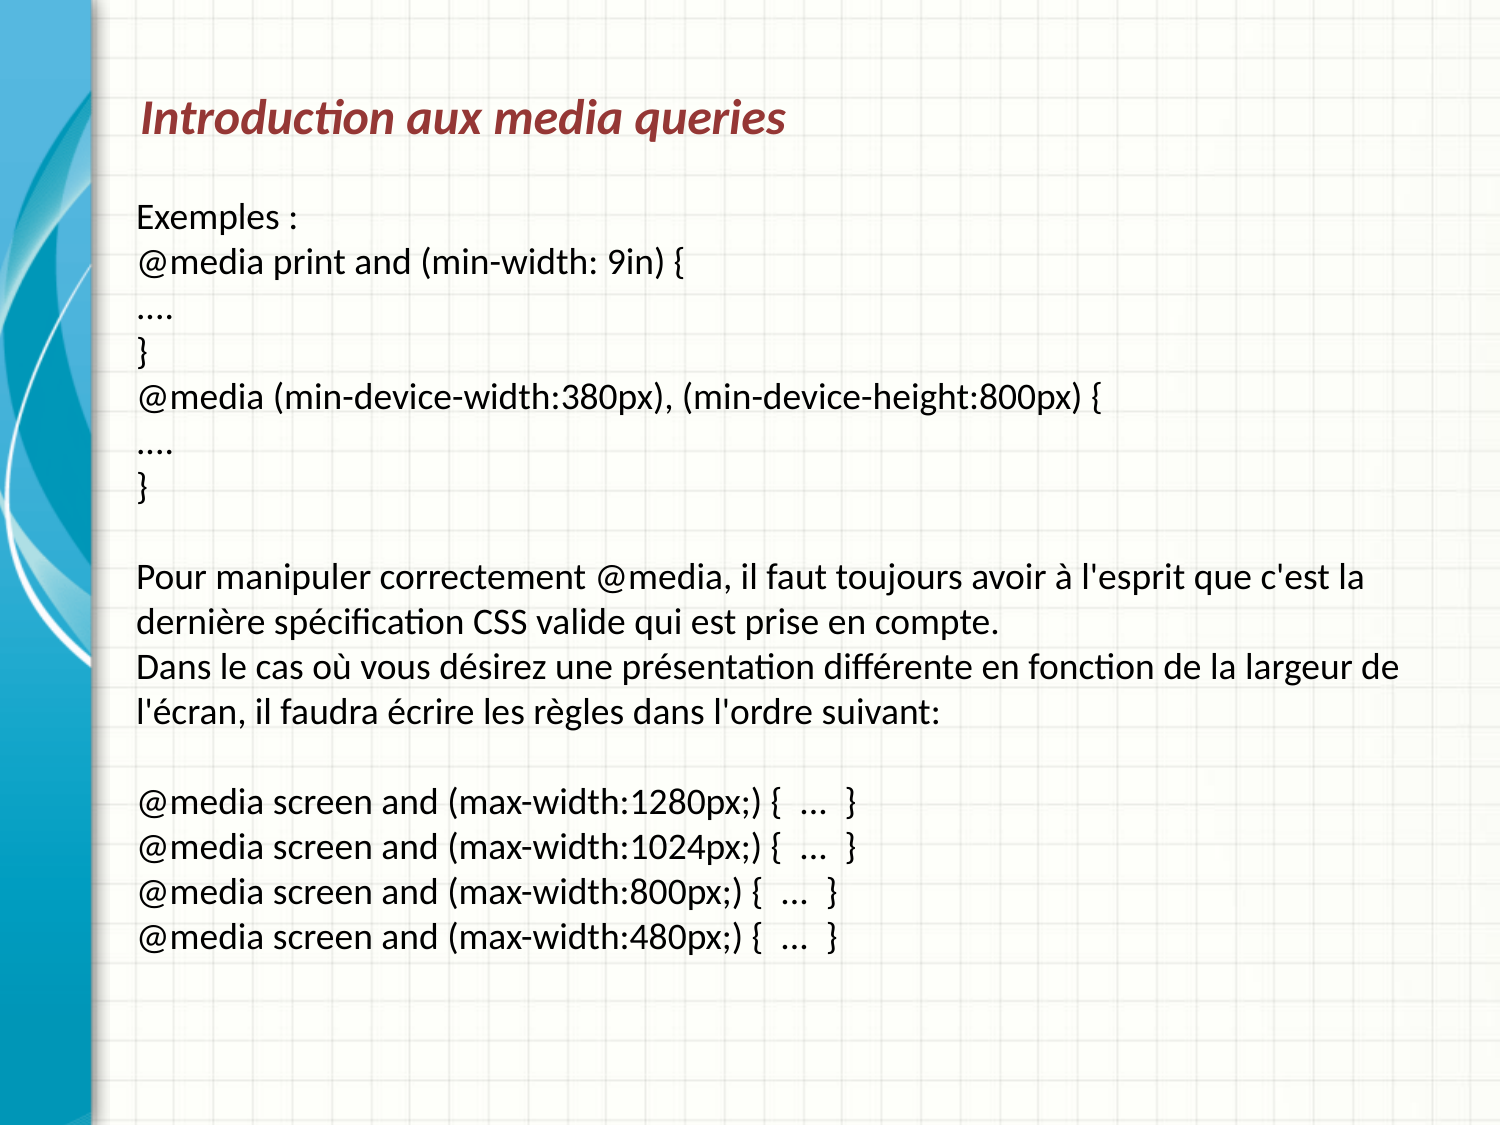

# Introduction aux media queries

Exemples :
@media print and (min-width: 9in) {
....
}
@media (min-device-width:380px), (min-device-height:800px) {
....
}

Pour manipuler correctement @media, il faut toujours avoir à l'esprit que c'est la dernière spécification CSS valide qui est prise en compte.
Dans le cas où vous désirez une présentation différente en fonction de la largeur de l'écran, il faudra écrire les règles dans l'ordre suivant:

@media screen and (max-width:1280px;) {  ...  }
@media screen and (max-width:1024px;) {  ...  }
@media screen and (max-width:800px;) {  ...  }
@media screen and (max-width:480px;) {  ...  }